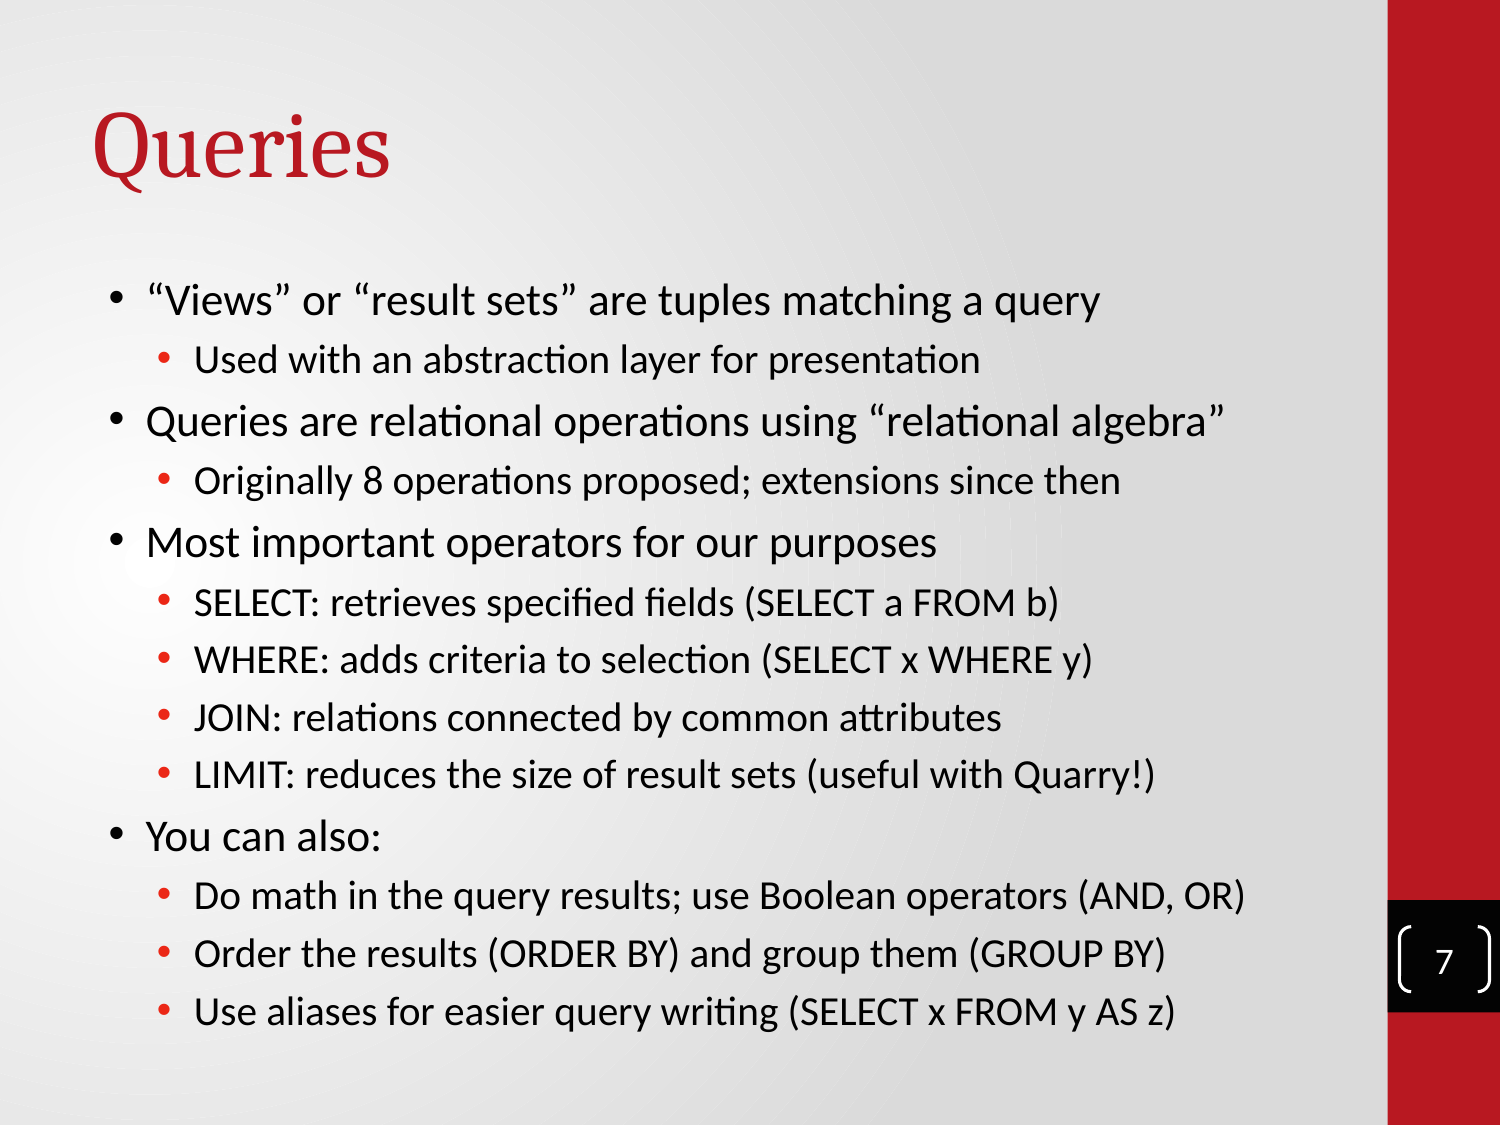

# Queries
“Views” or “result sets” are tuples matching a query
Used with an abstraction layer for presentation
Queries are relational operations using “relational algebra”
Originally 8 operations proposed; extensions since then
Most important operators for our purposes
SELECT: retrieves specified fields (SELECT a FROM b)
WHERE: adds criteria to selection (SELECT x WHERE y)
JOIN: relations connected by common attributes
LIMIT: reduces the size of result sets (useful with Quarry!)
You can also:
Do math in the query results; use Boolean operators (AND, OR)
Order the results (ORDER BY) and group them (GROUP BY)
Use aliases for easier query writing (SELECT x FROM y AS z)
7